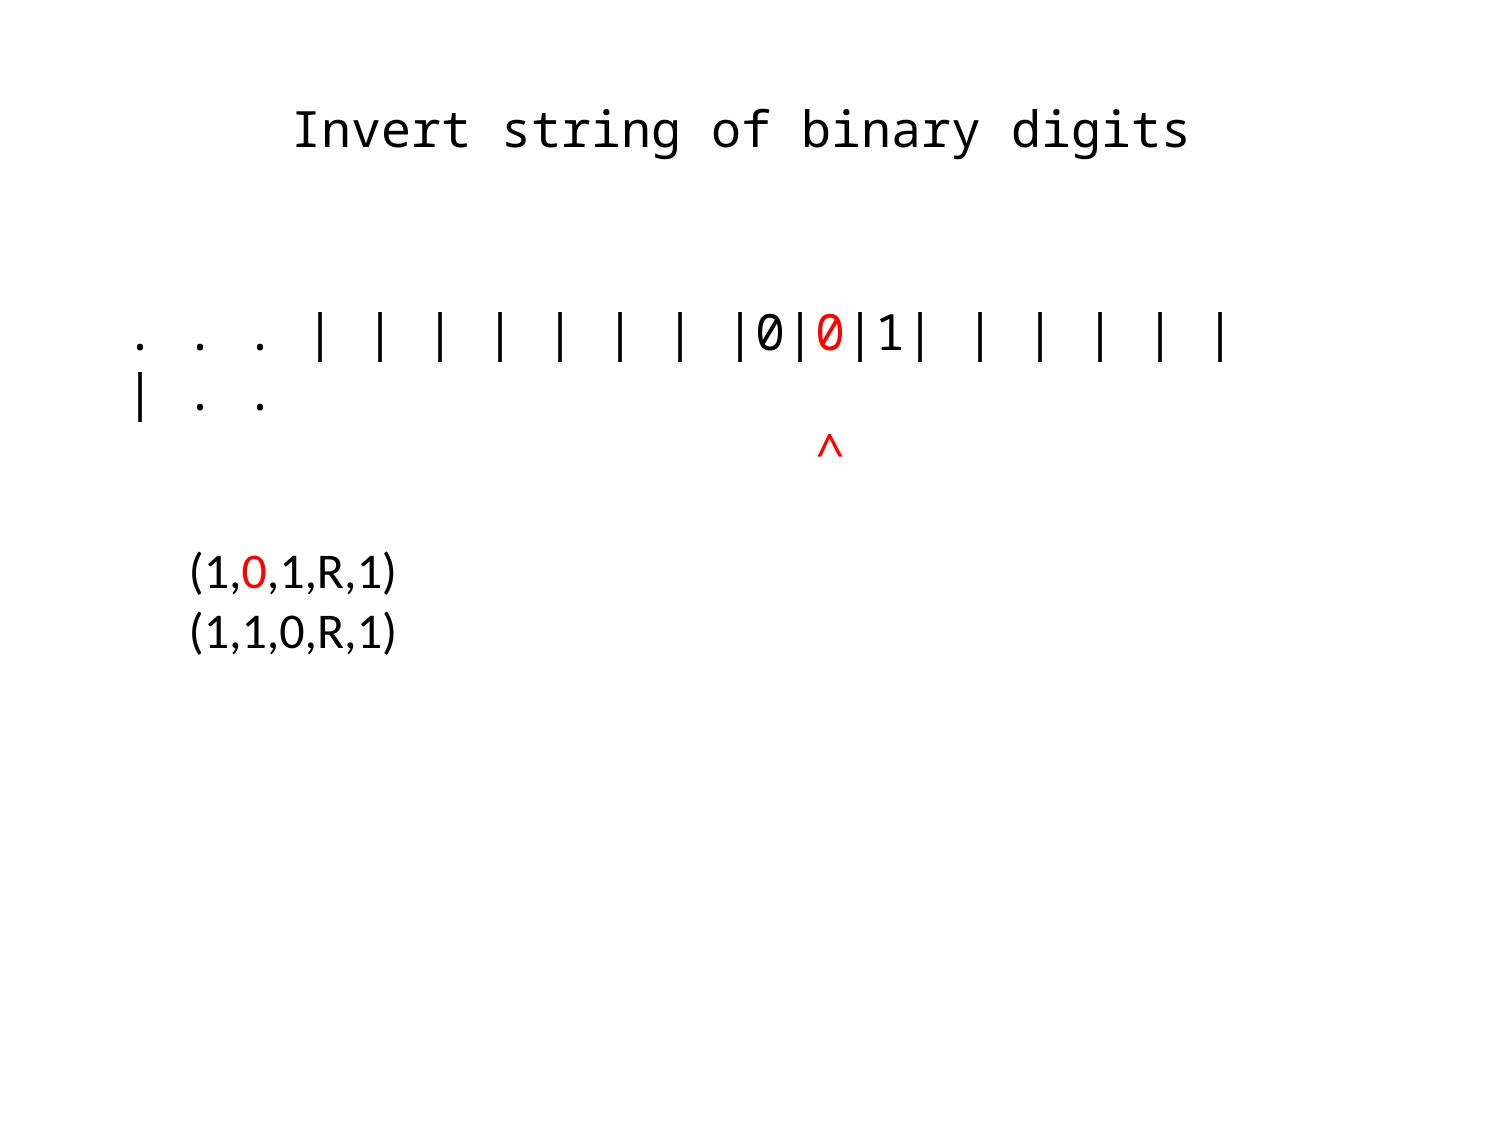

Invert string of binary digits
. . . | | | | | | | |0|0|1| | | | | | | . .
                       ^

(1,0,1,R,1)
(1,1,0,R,1)